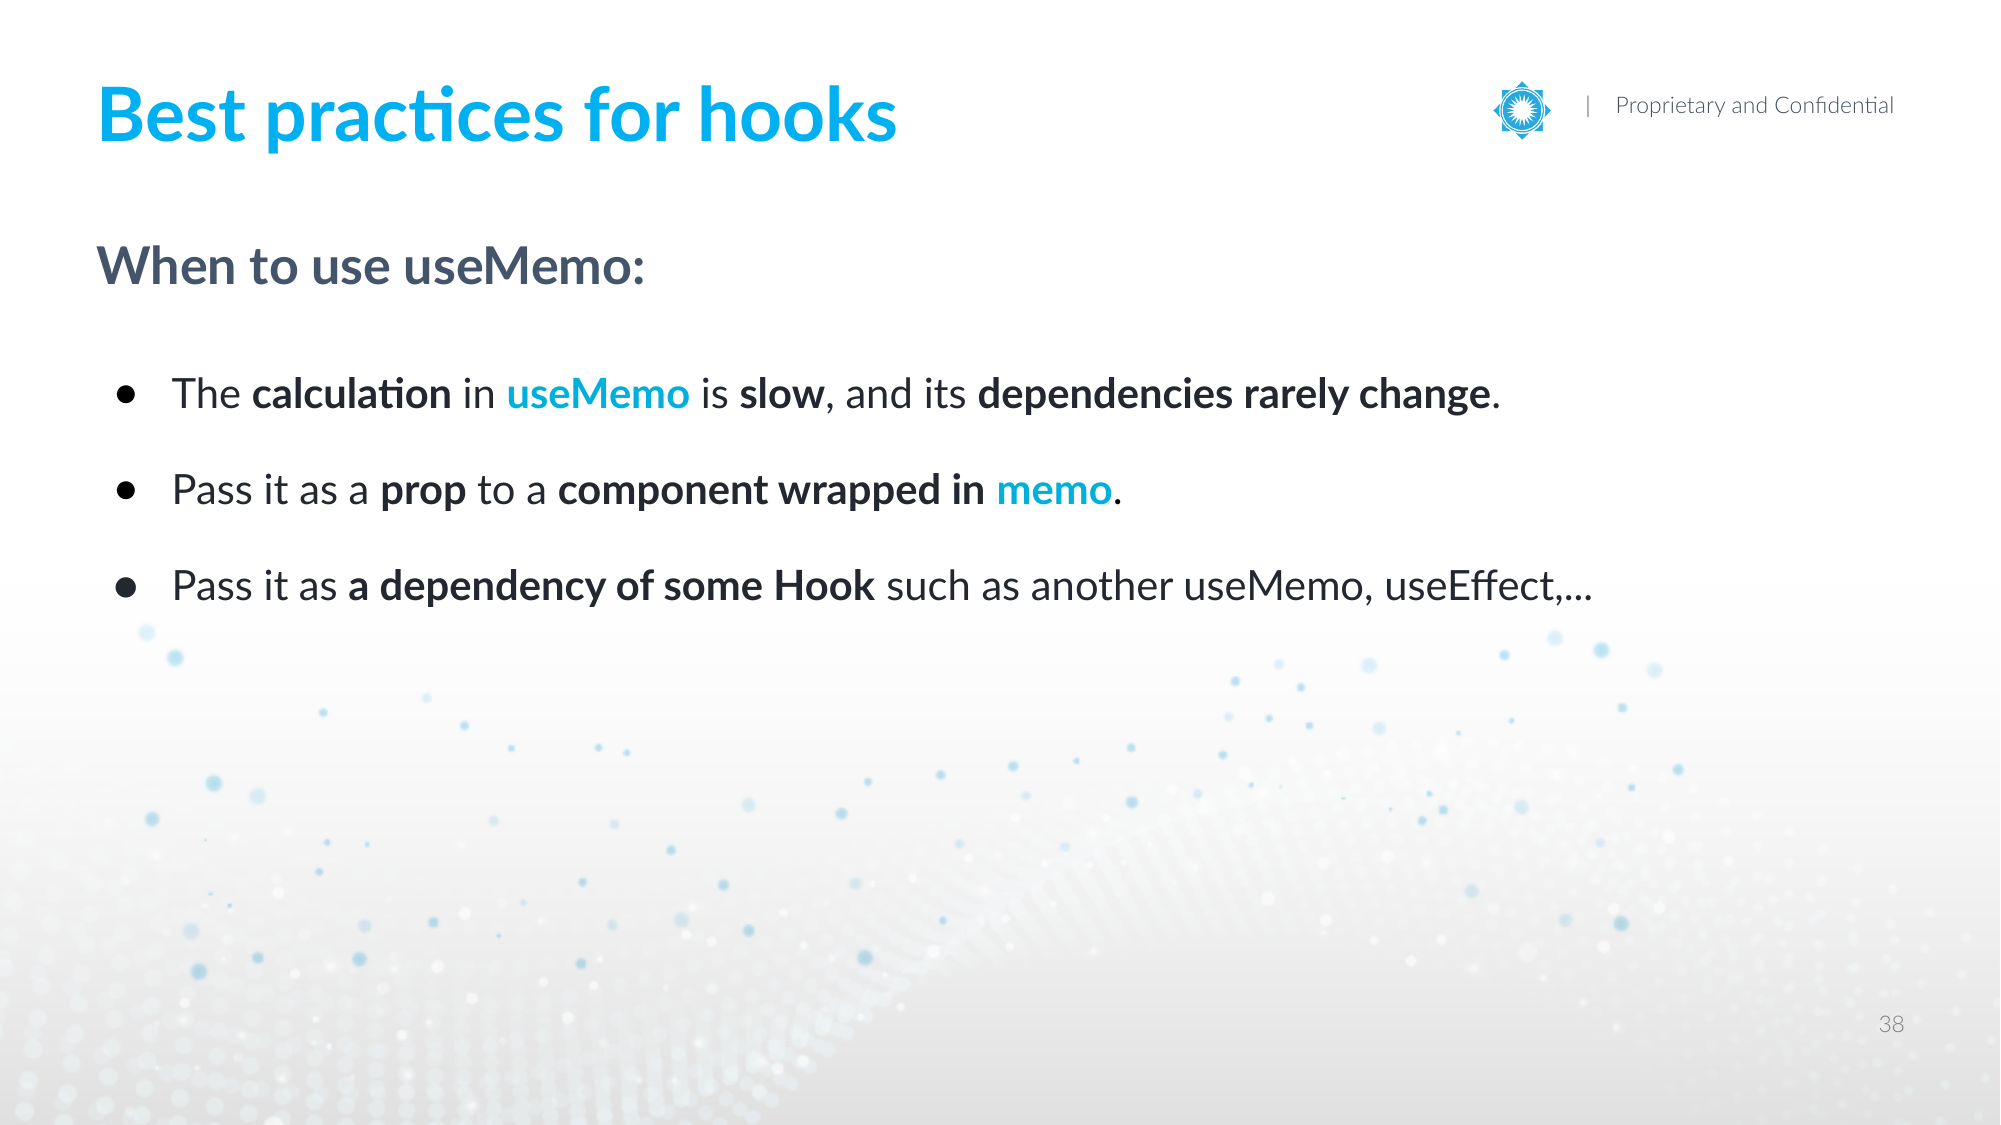

# Best practices for hooks
When to use useMemo:
The calculation in useMemo is slow, and its dependencies rarely change.
Pass it as a prop to a component wrapped in memo.
Pass it as a dependency of some Hook such as another useMemo, useEffect,...